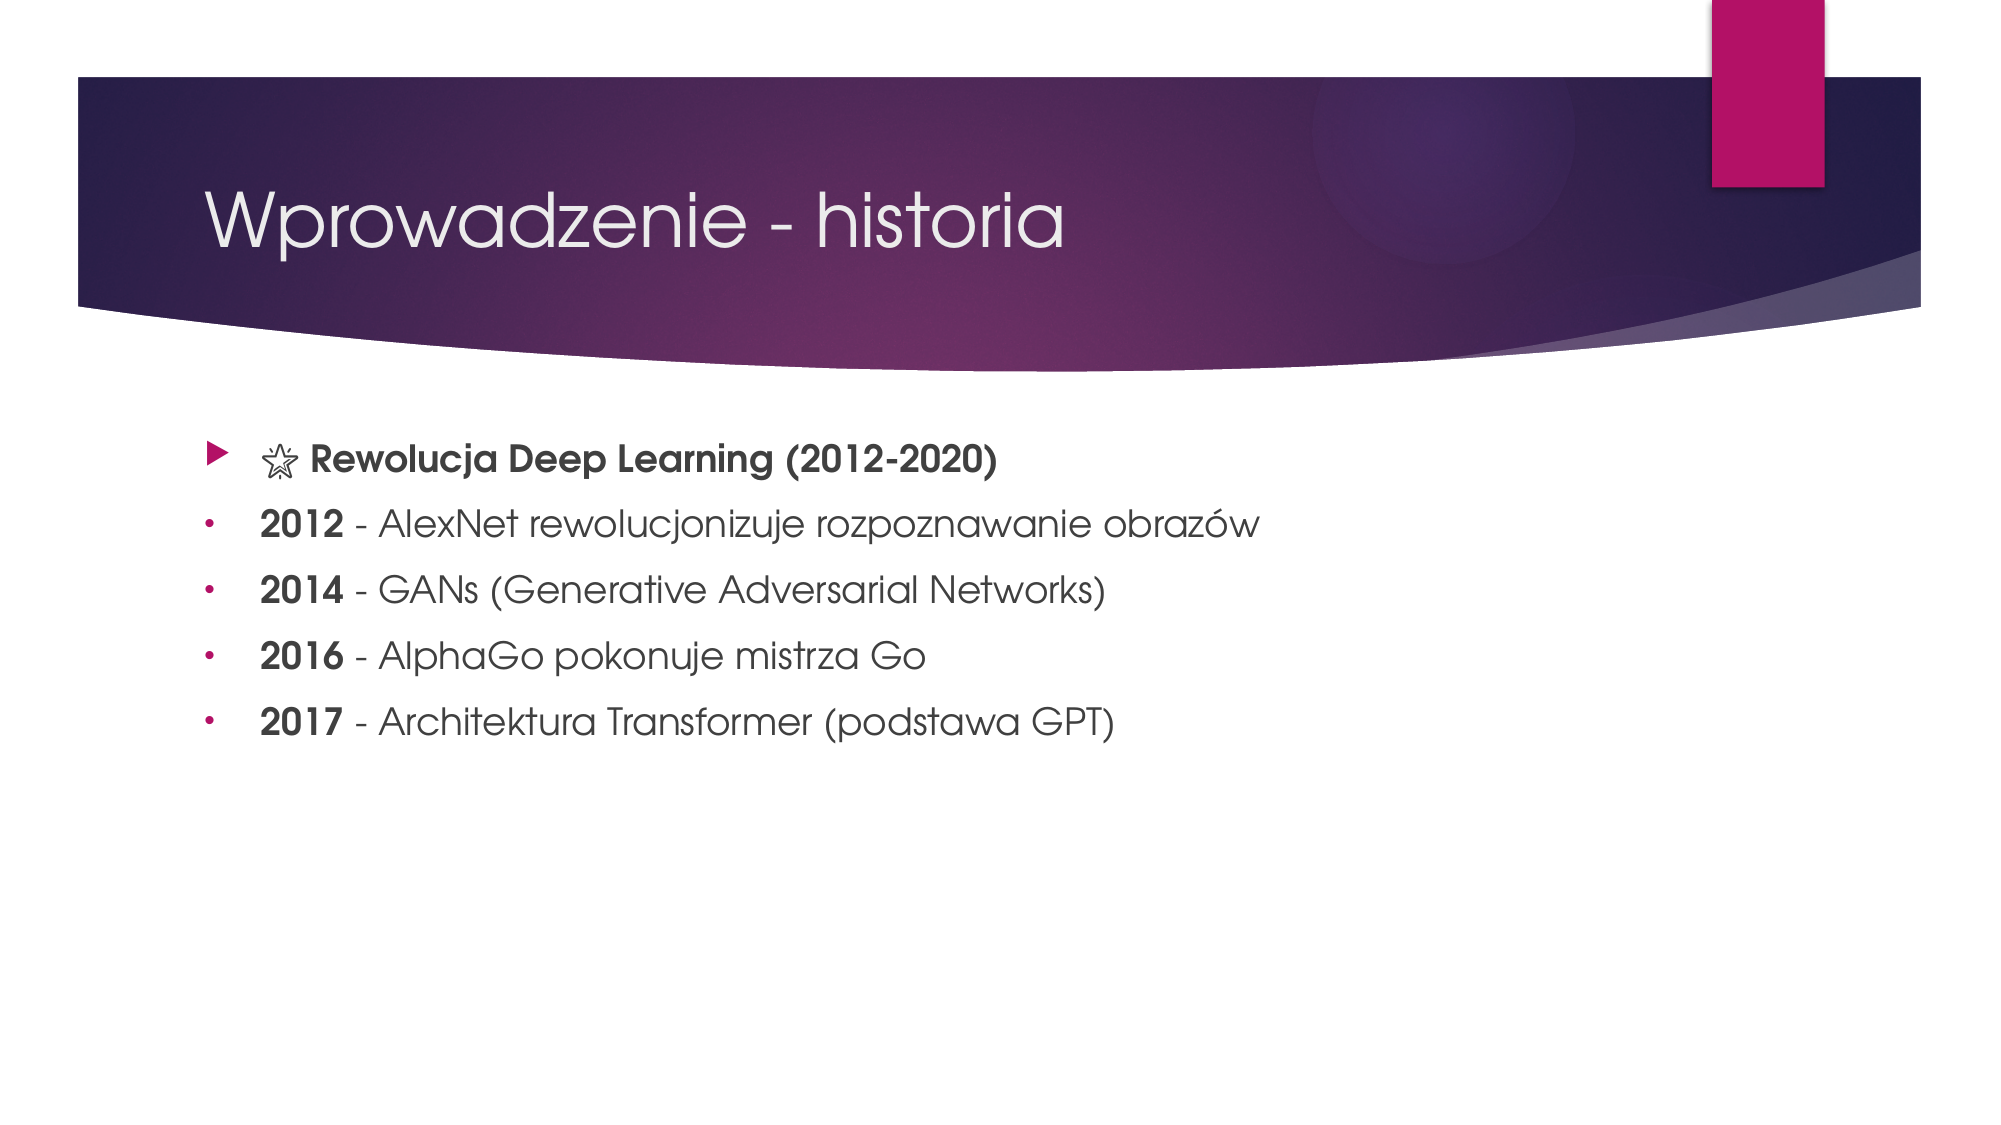

# Wprowadzenie - historia
🌟 Rewolucja Deep Learning (2012-2020)
2012 - AlexNet rewolucjonizuje rozpoznawanie obrazów
2014 - GANs (Generative Adversarial Networks)
2016 - AlphaGo pokonuje mistrza Go
2017 - Architektura Transformer (podstawa GPT)